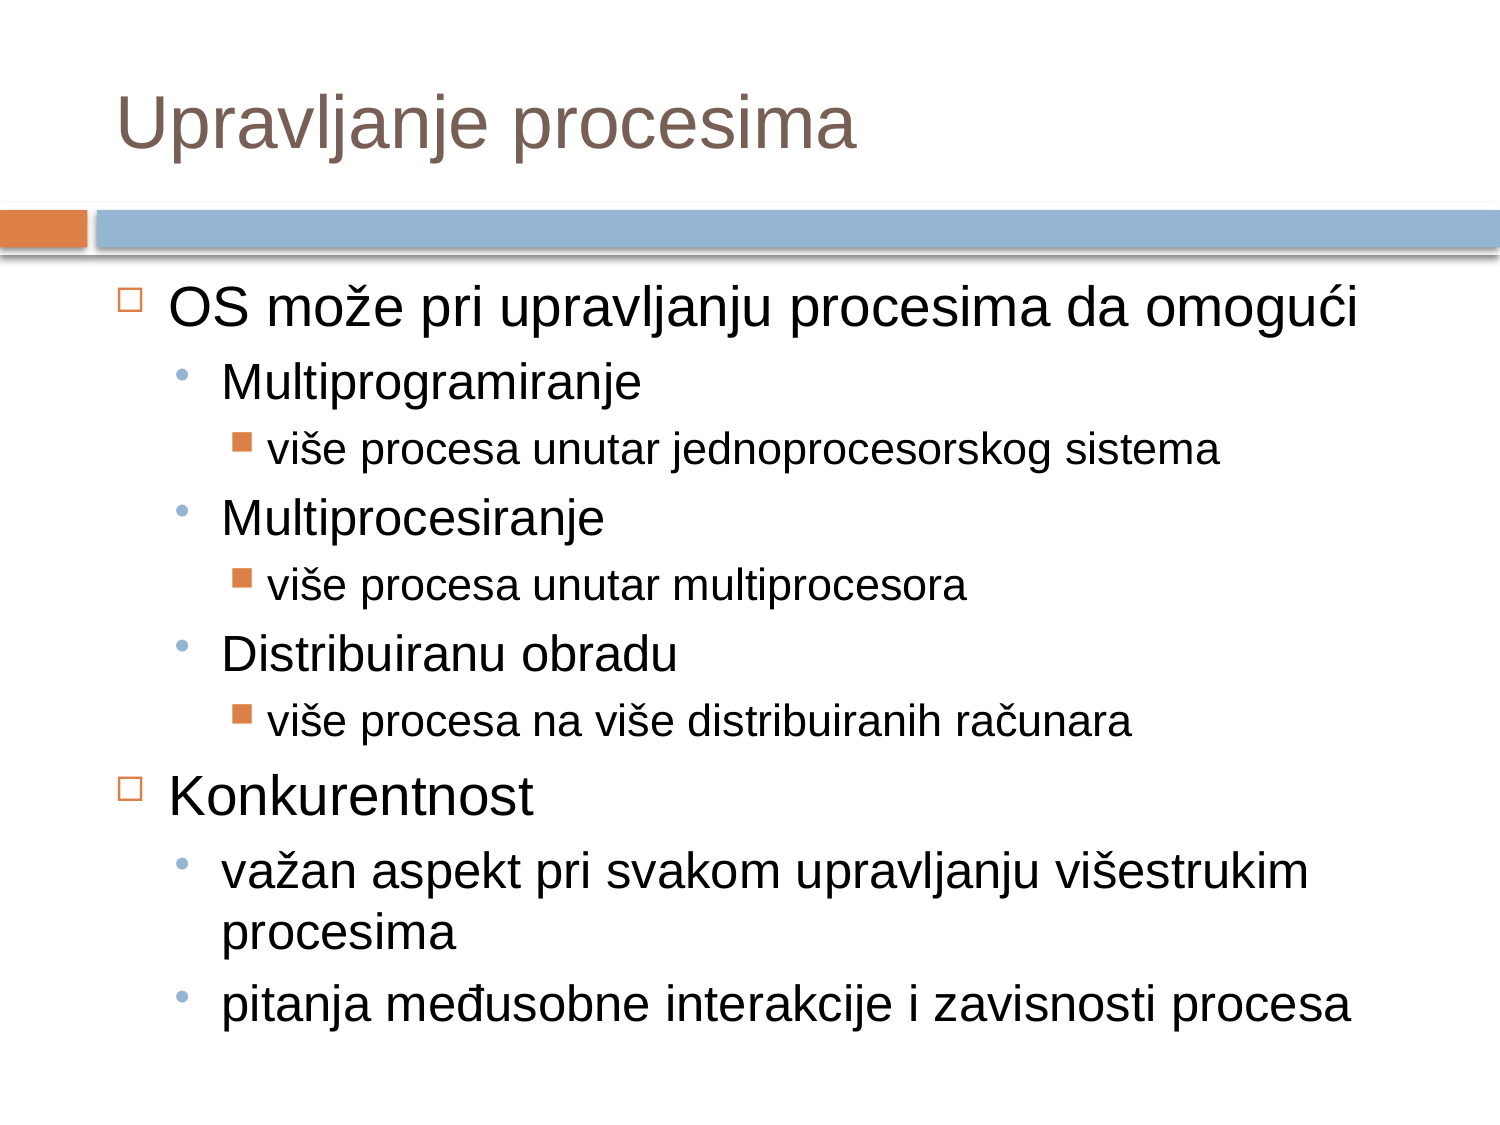

# Upravljanje procesima
OS može pri upravljanju procesima da omogući
Multiprogramiranje
više procesa unutar jednoprocesorskog sistema
Multiprocesiranje
više procesa unutar multiprocesora
Distribuiranu obradu
više procesa na više distribuiranih računara
Konkurentnost
važan aspekt pri svakom upravljanju višestrukim procesima
pitanja međusobne interakcije i zavisnosti procesa